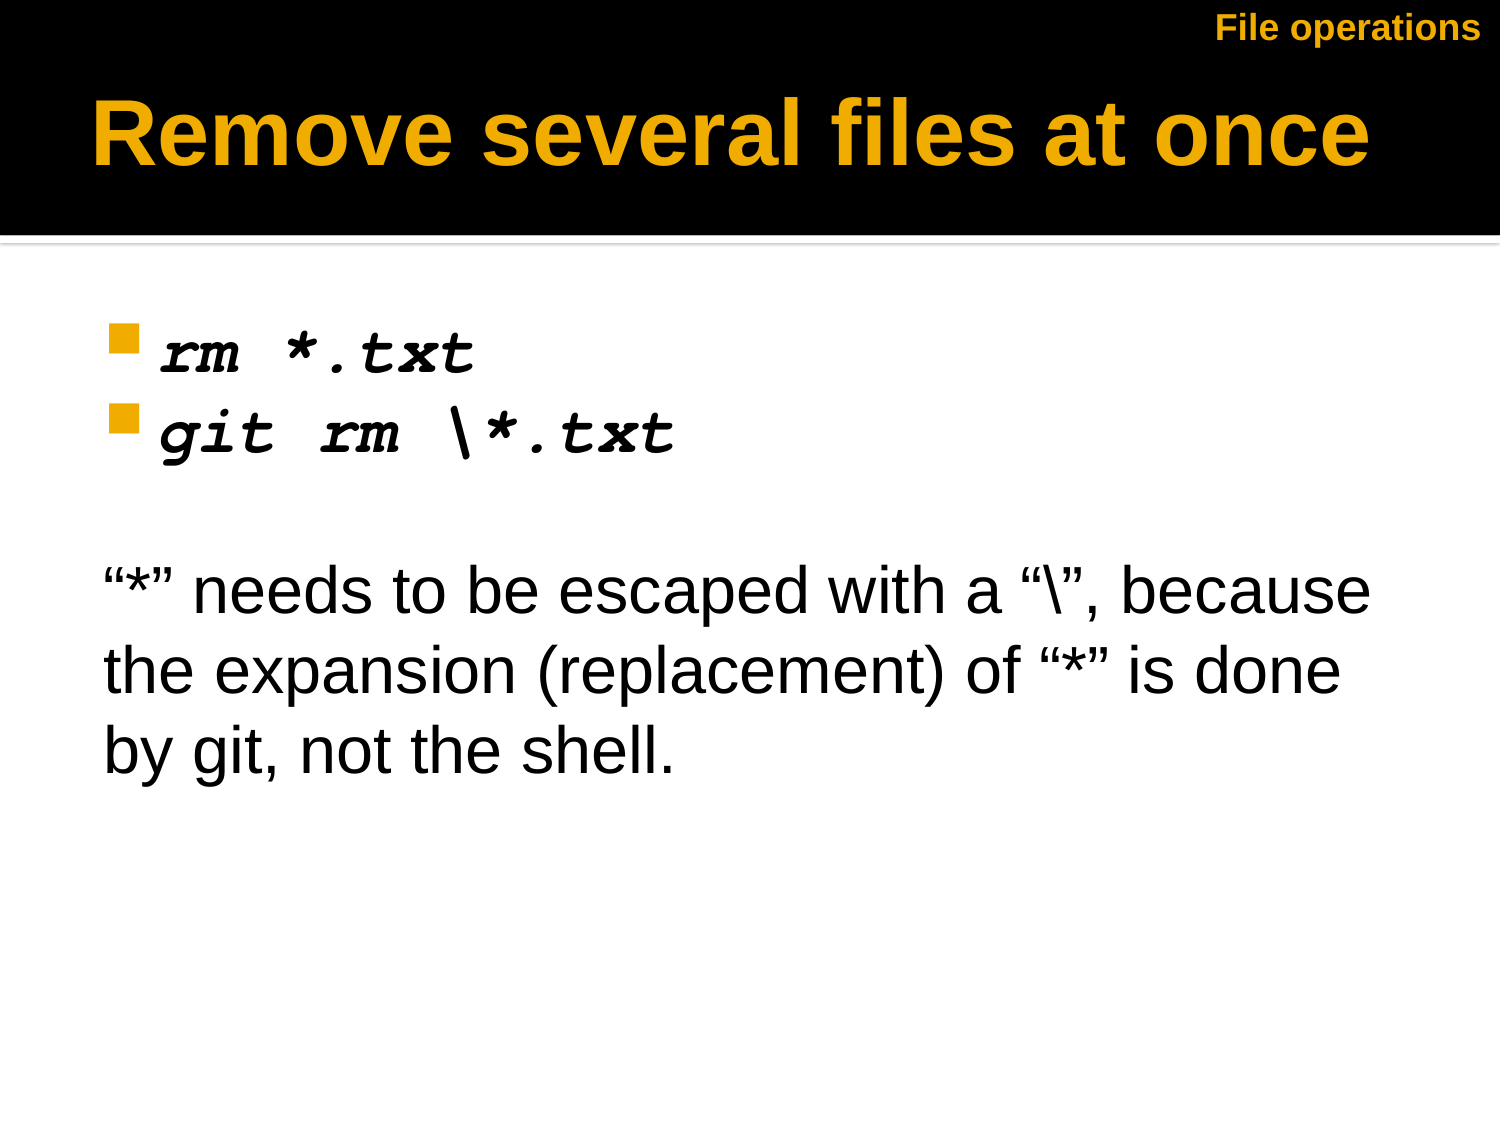

File operations
# Remove several files at once
rm *.txt
git rm \*.txt

“*” needs to be escaped with a “\”, because the expansion (replacement) of “*” is done by git, not the shell.